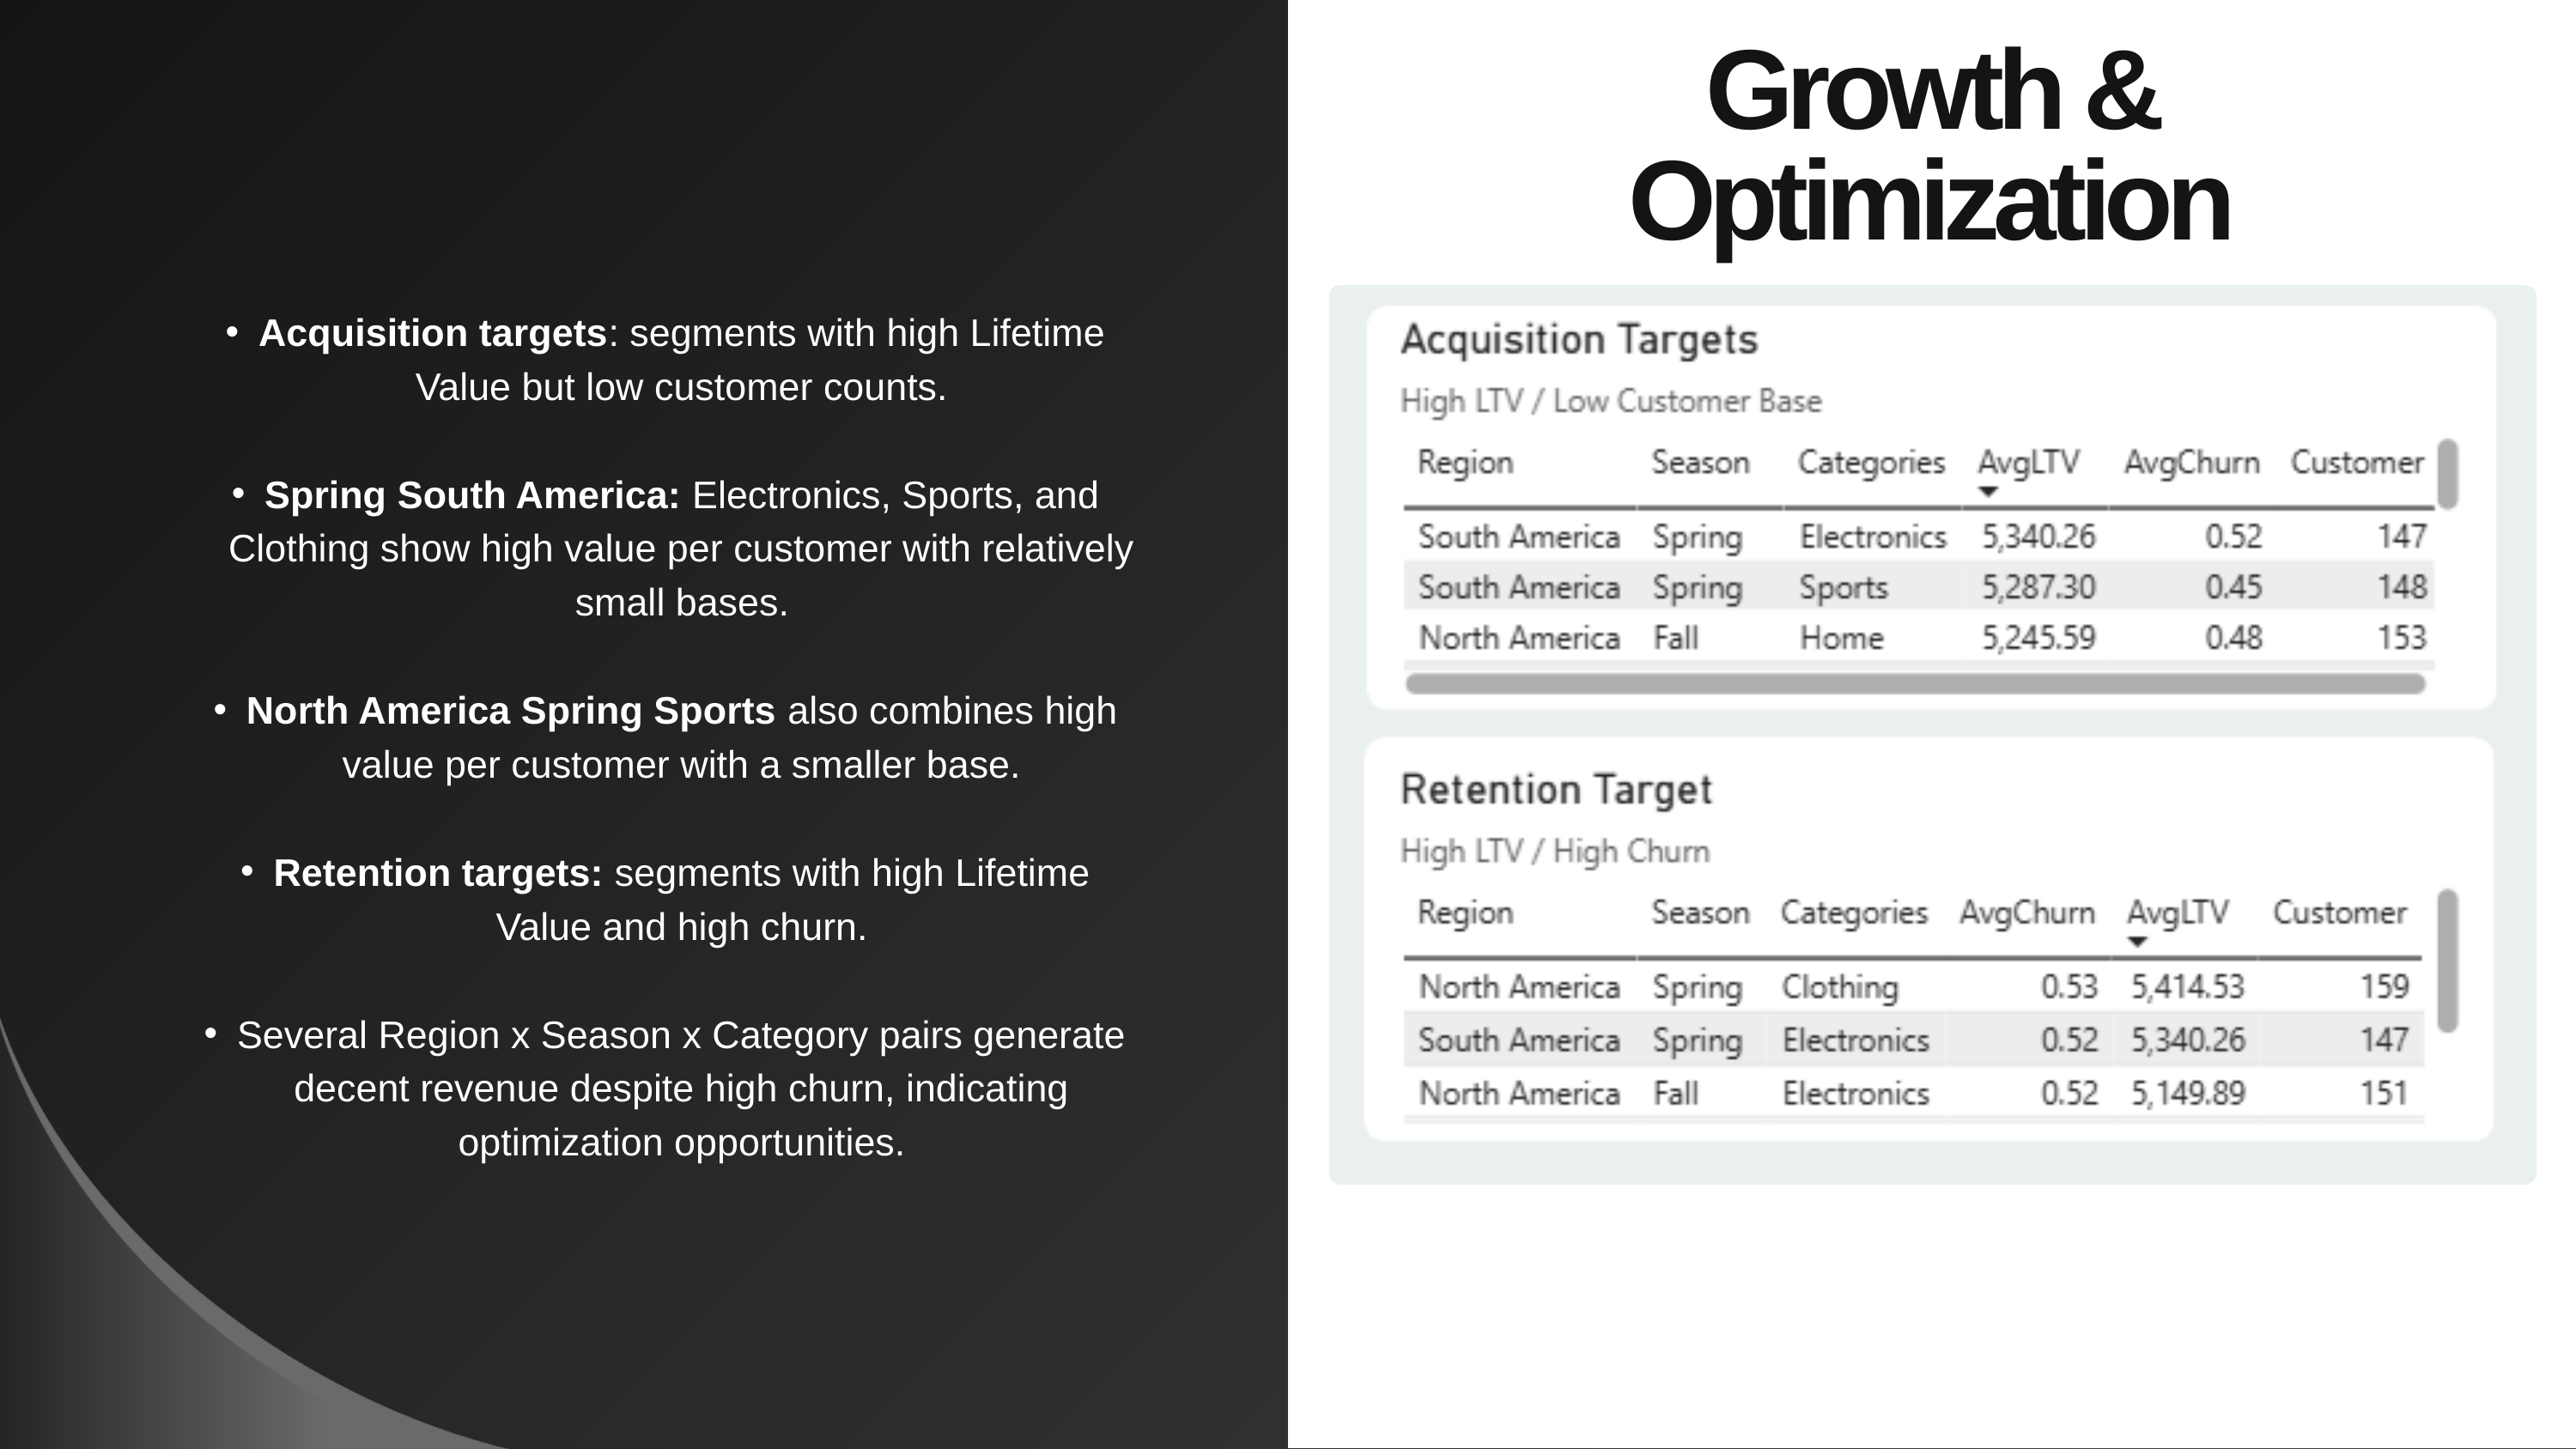

Growth & Optimization

Acquisition targets: segments with high Lifetime Value but low customer counts.

Spring South America: Electronics, Sports, and Clothing show high value per customer with relatively small bases.

North America Spring Sports also combines high value per customer with a smaller base.

Retention targets: segments with high Lifetime Value and high churn.

Several Region x Season x Category pairs generate decent revenue despite high churn, indicating optimization opportunities.